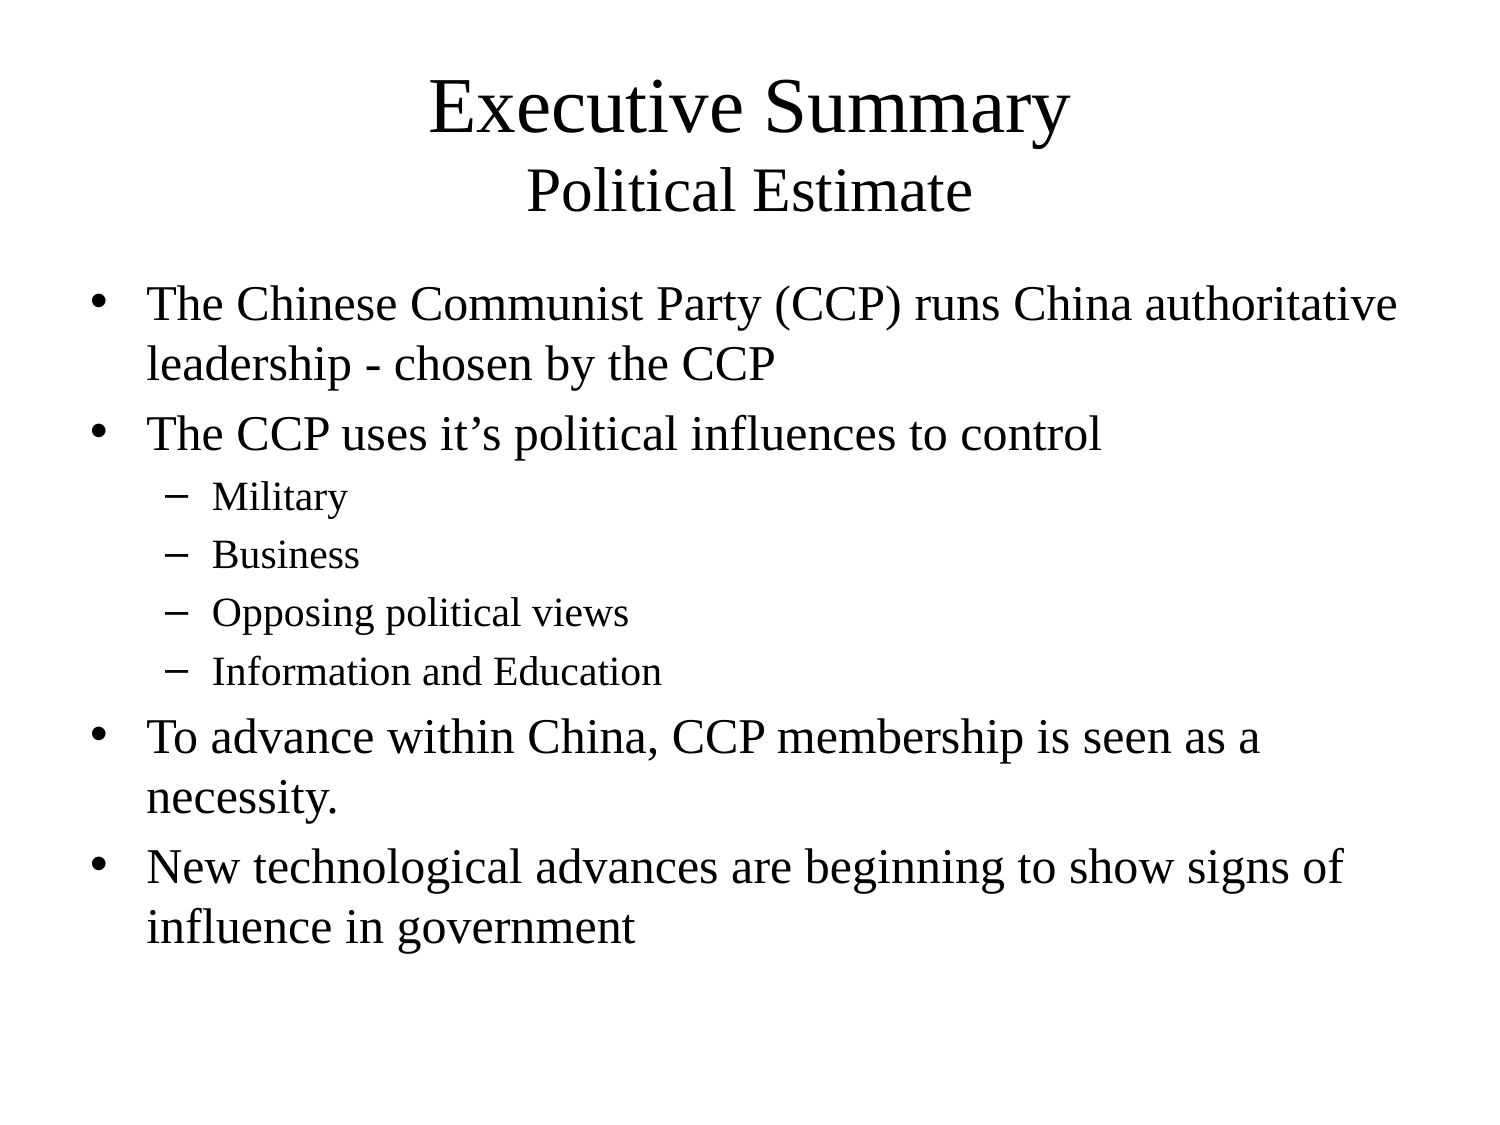

# Executive Summary Political Estimate
The Chinese Communist Party (CCP) runs China authoritative leadership - chosen by the CCP
The CCP uses it’s political influences to control
Military
Business
Opposing political views
Information and Education
To advance within China, CCP membership is seen as a necessity.
New technological advances are beginning to show signs of influence in government